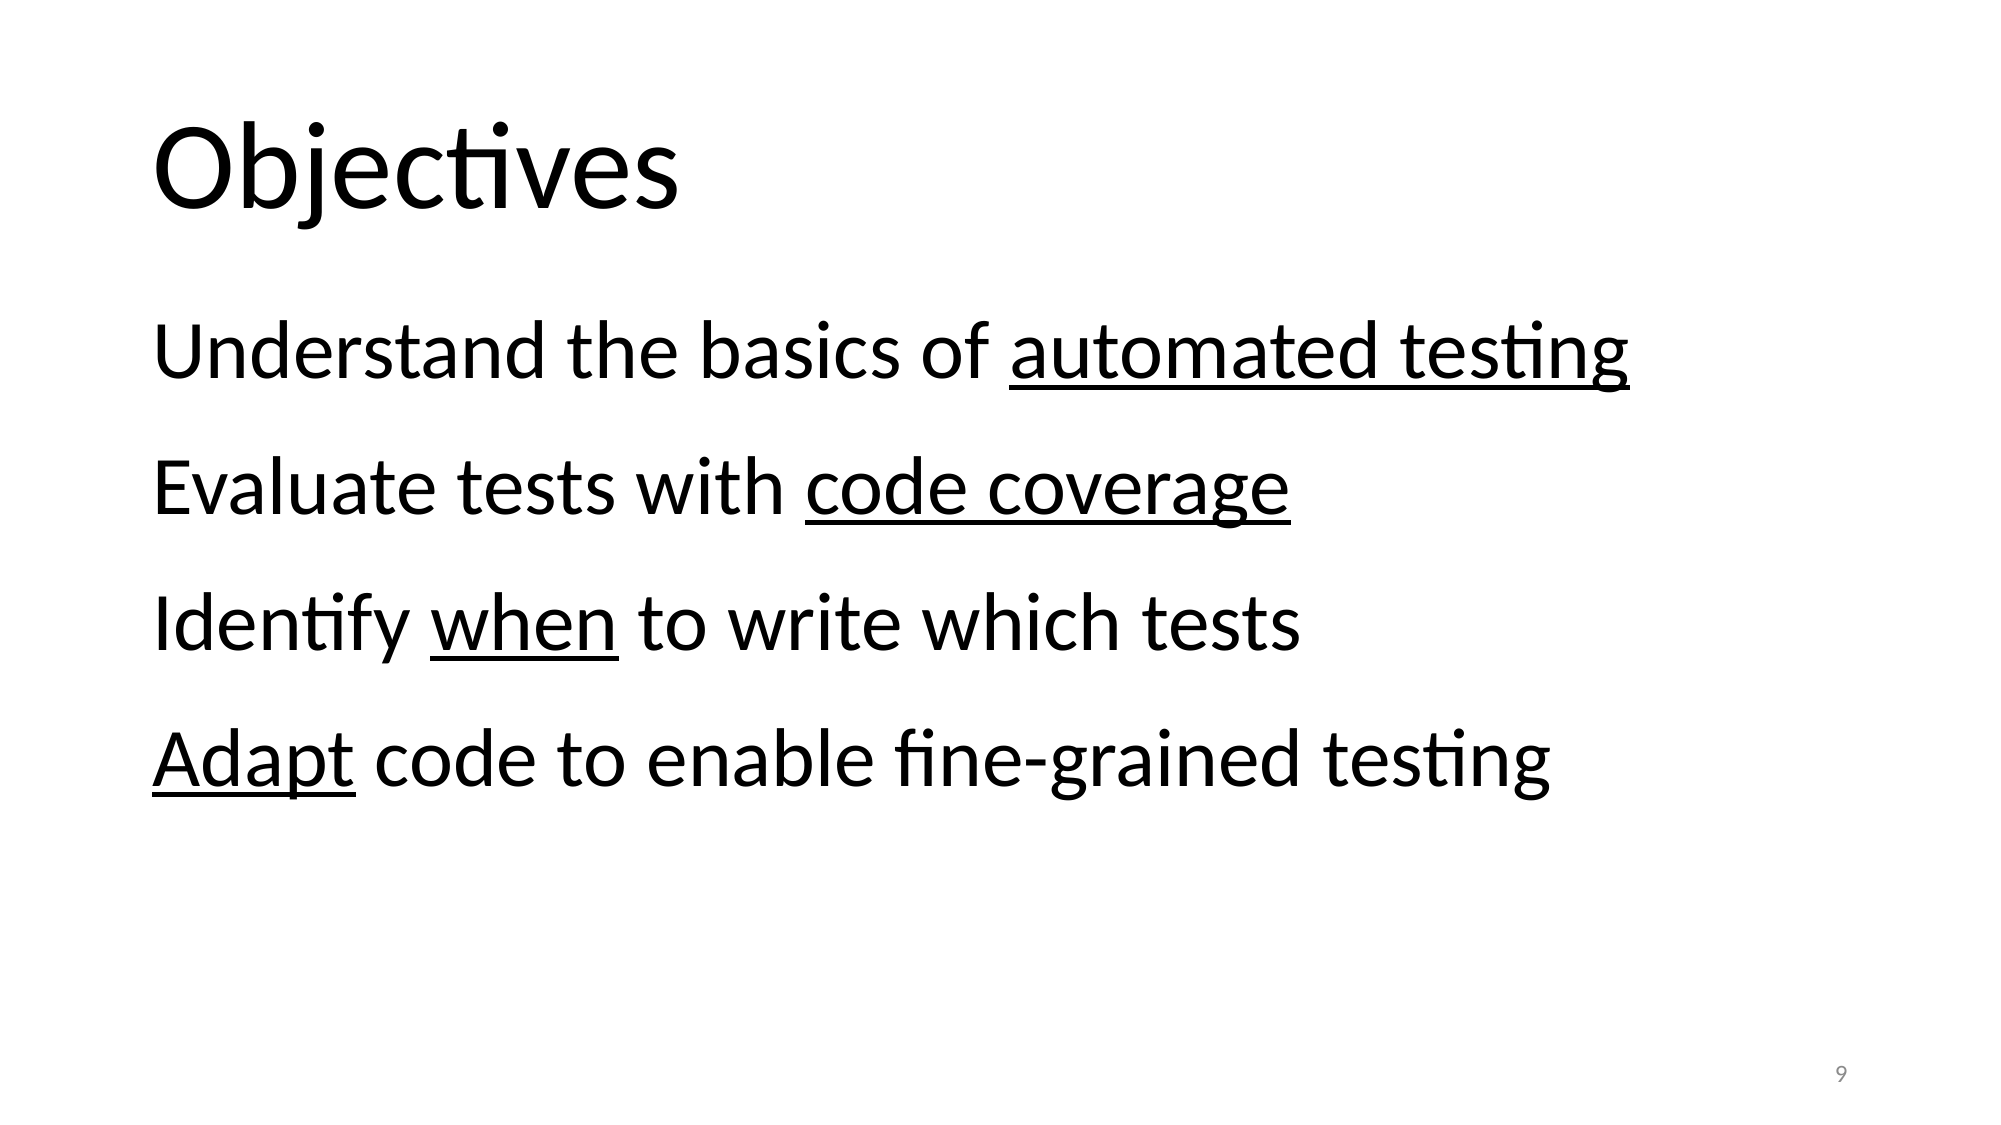

# Objectives
Understand the basics of automated testing
Evaluate tests with code coverage
Identify when to write which tests
Adapt code to enable fine-grained testing
9